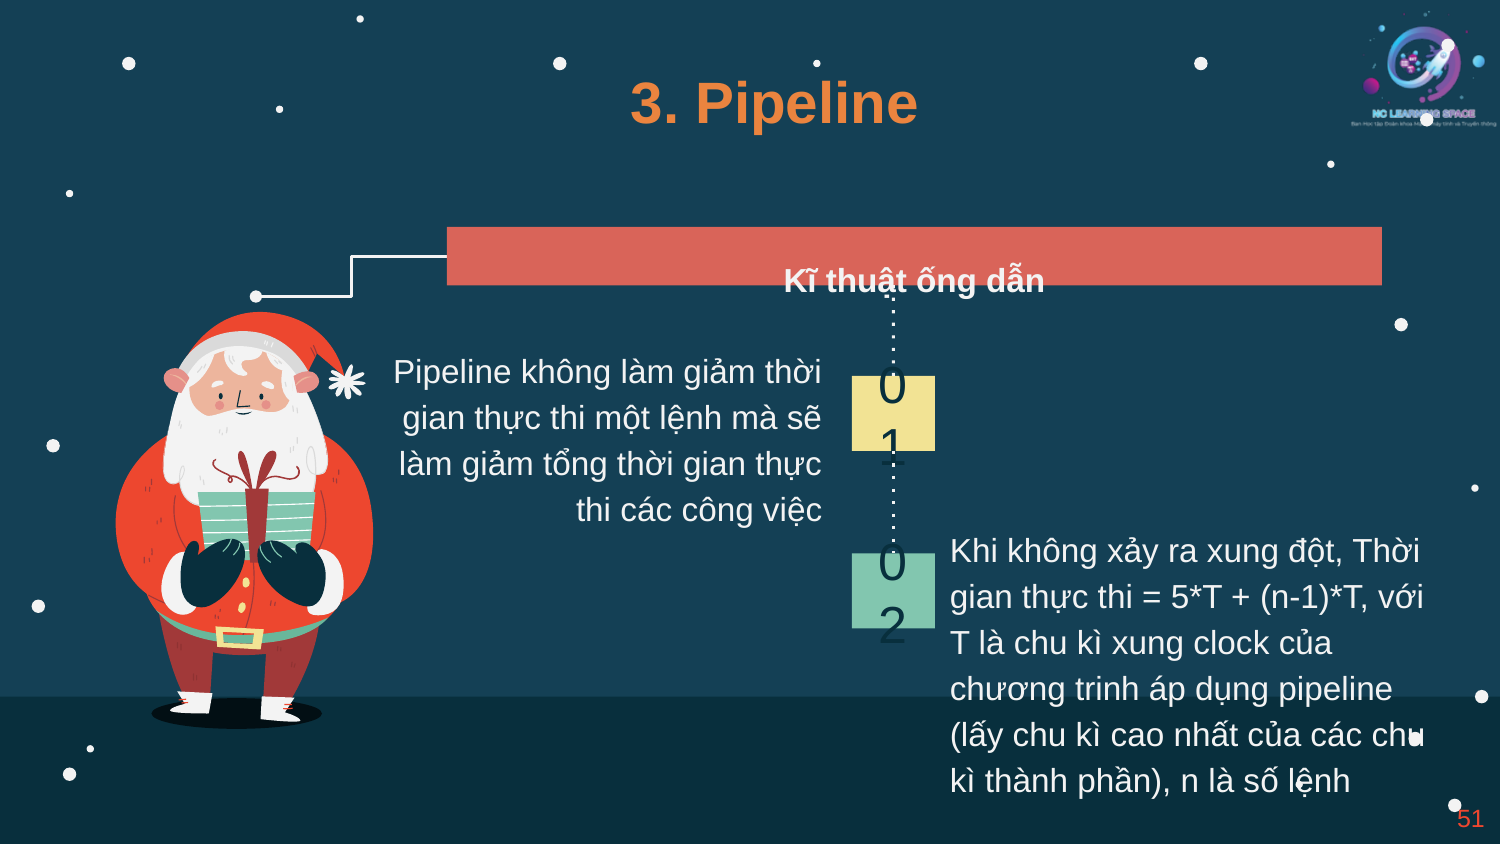

3. Pipeline
Pipeline không làm giảm thời gian thực thi một lệnh mà sẽ làm giảm tổng thời gian thực thi các công việc
01
Kĩ thuật ống dẫn

Khi không xảy ra xung đột, Thời gian thực thi = 5*T + (n-1)*T, với T là chu kì xung clock của chương trinh áp dụng pipeline (lấy chu kì cao nhất của các chu kì thành phần), n là số lệnh
02
51